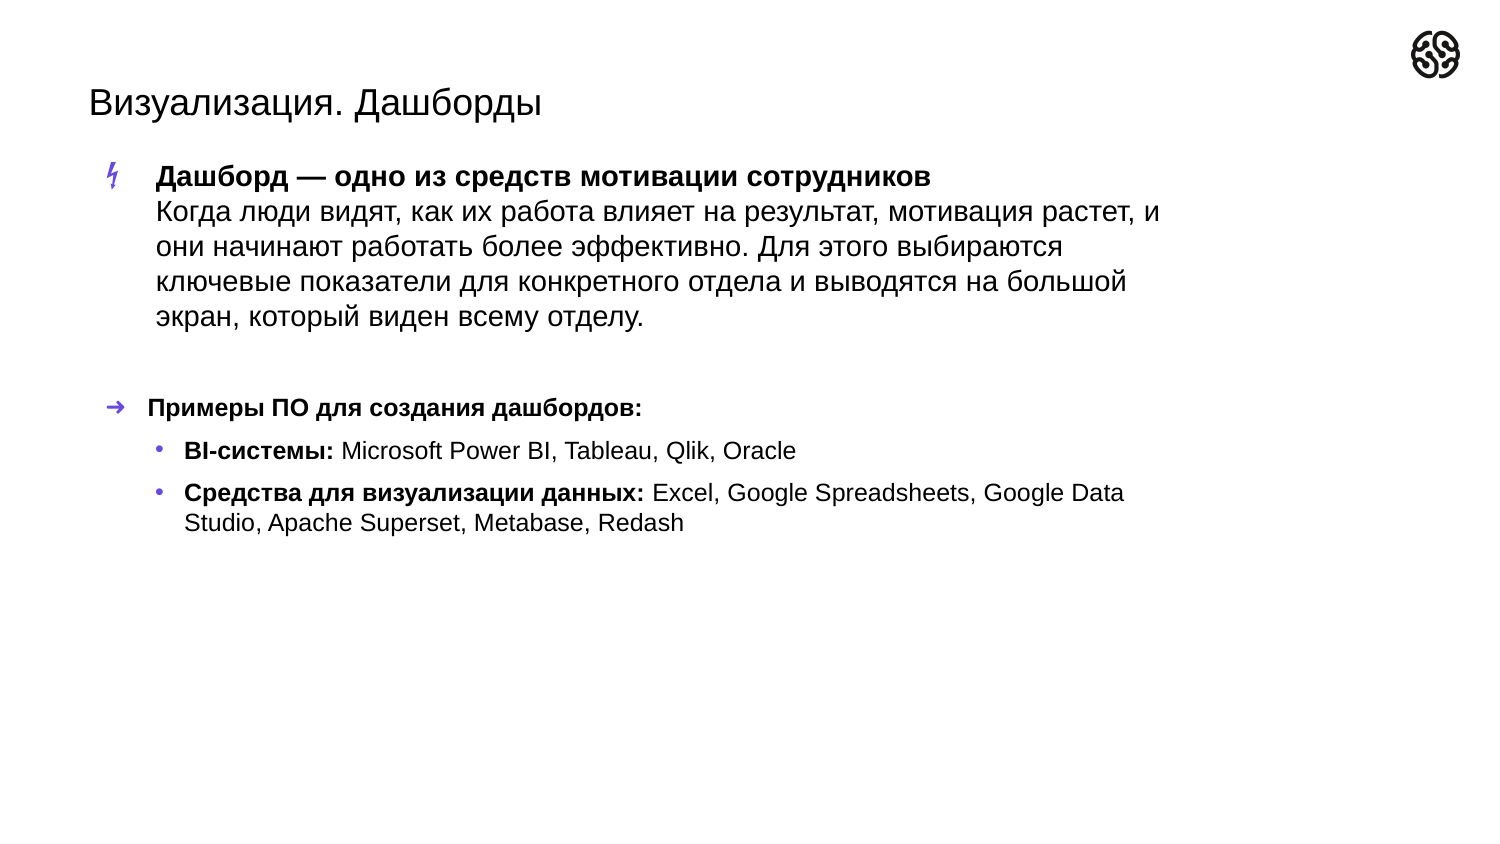

# Визуализация. Дашборды
Дашборд — одно из средств мотивации сотрудников
Когда люди видят, как их работа влияет на результат, мотивация растет, и они начинают работать более эффективно. Для этого выбираются ключевые показатели для конкретного отдела и выводятся на большой экран, который виден всему отделу.

Примеры ПО для создания дашбордов:
BI-системы: Microsoft Power BI, Tableau, Qlik, Oracle
Средства для визуализации данных: Excel, Google Spreadsheets, Google Data Studio, Apache Superset, Metabase, Redash